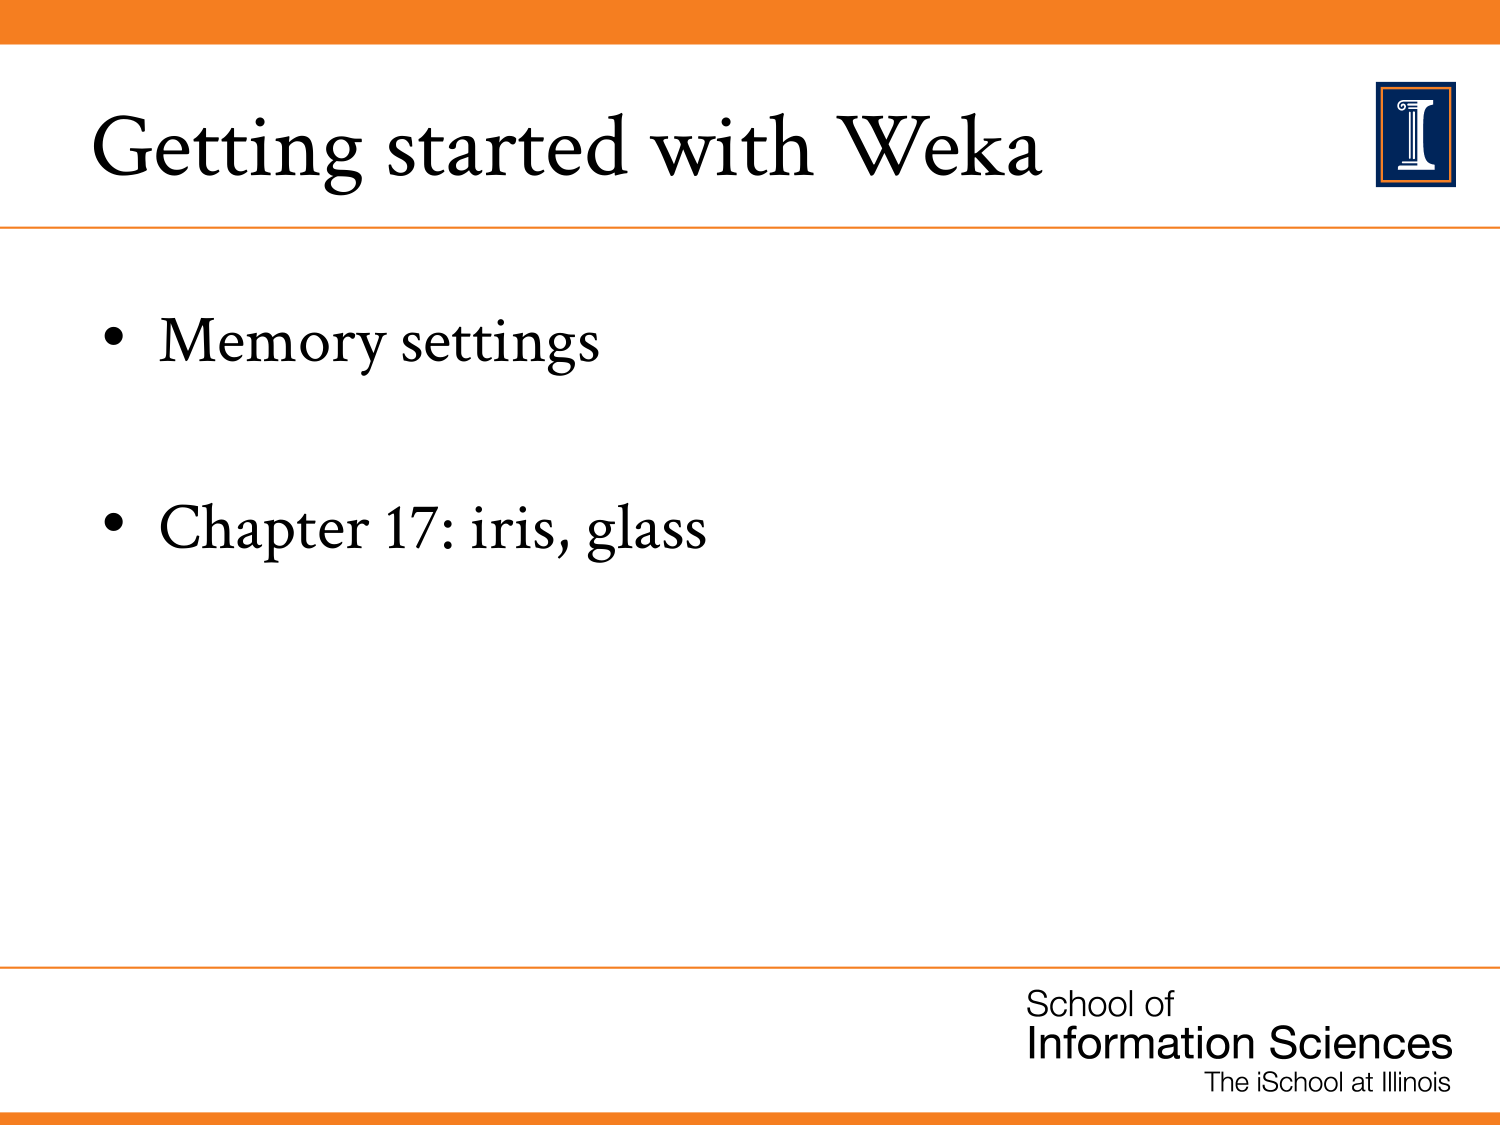

Getting started with Weka
Memory settings

Chapter 17: iris, glass